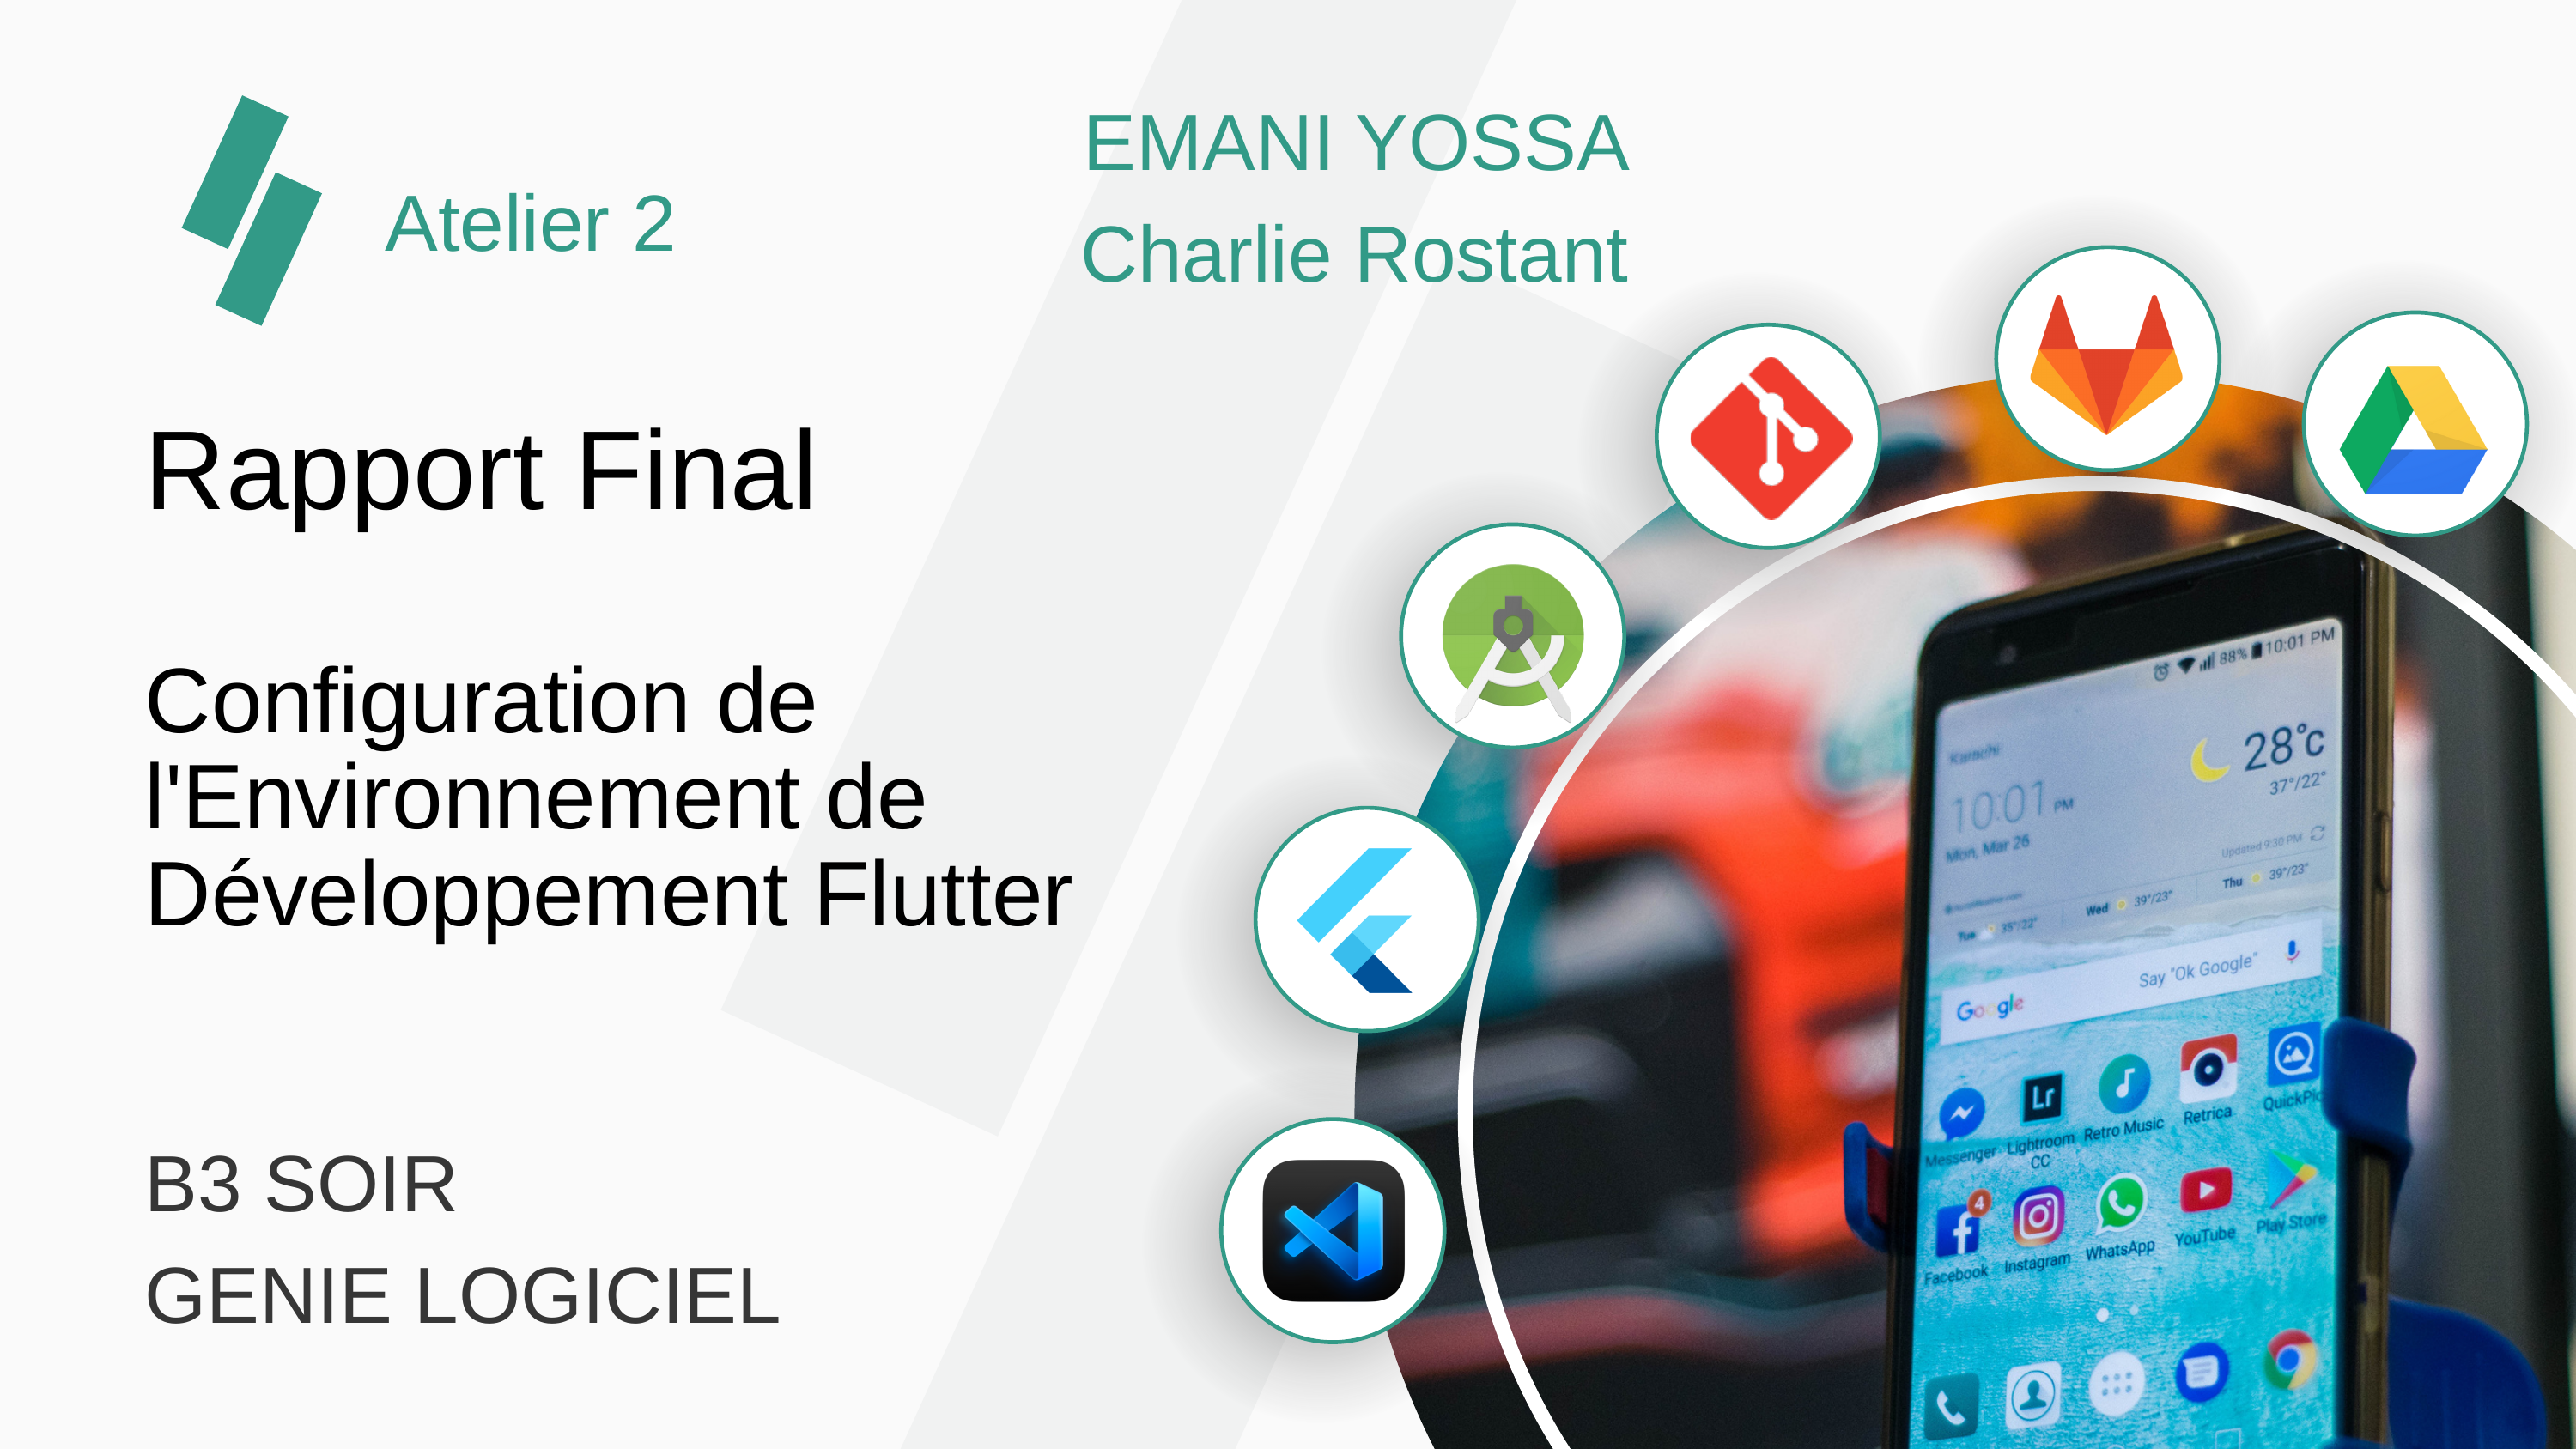

EMANI YOSSA Charlie Rostant

Atelier 2

Rapport Final

Configuration de l'Environnement de Développement Flutter

B3 SOIR
GENIE LOGICIEL